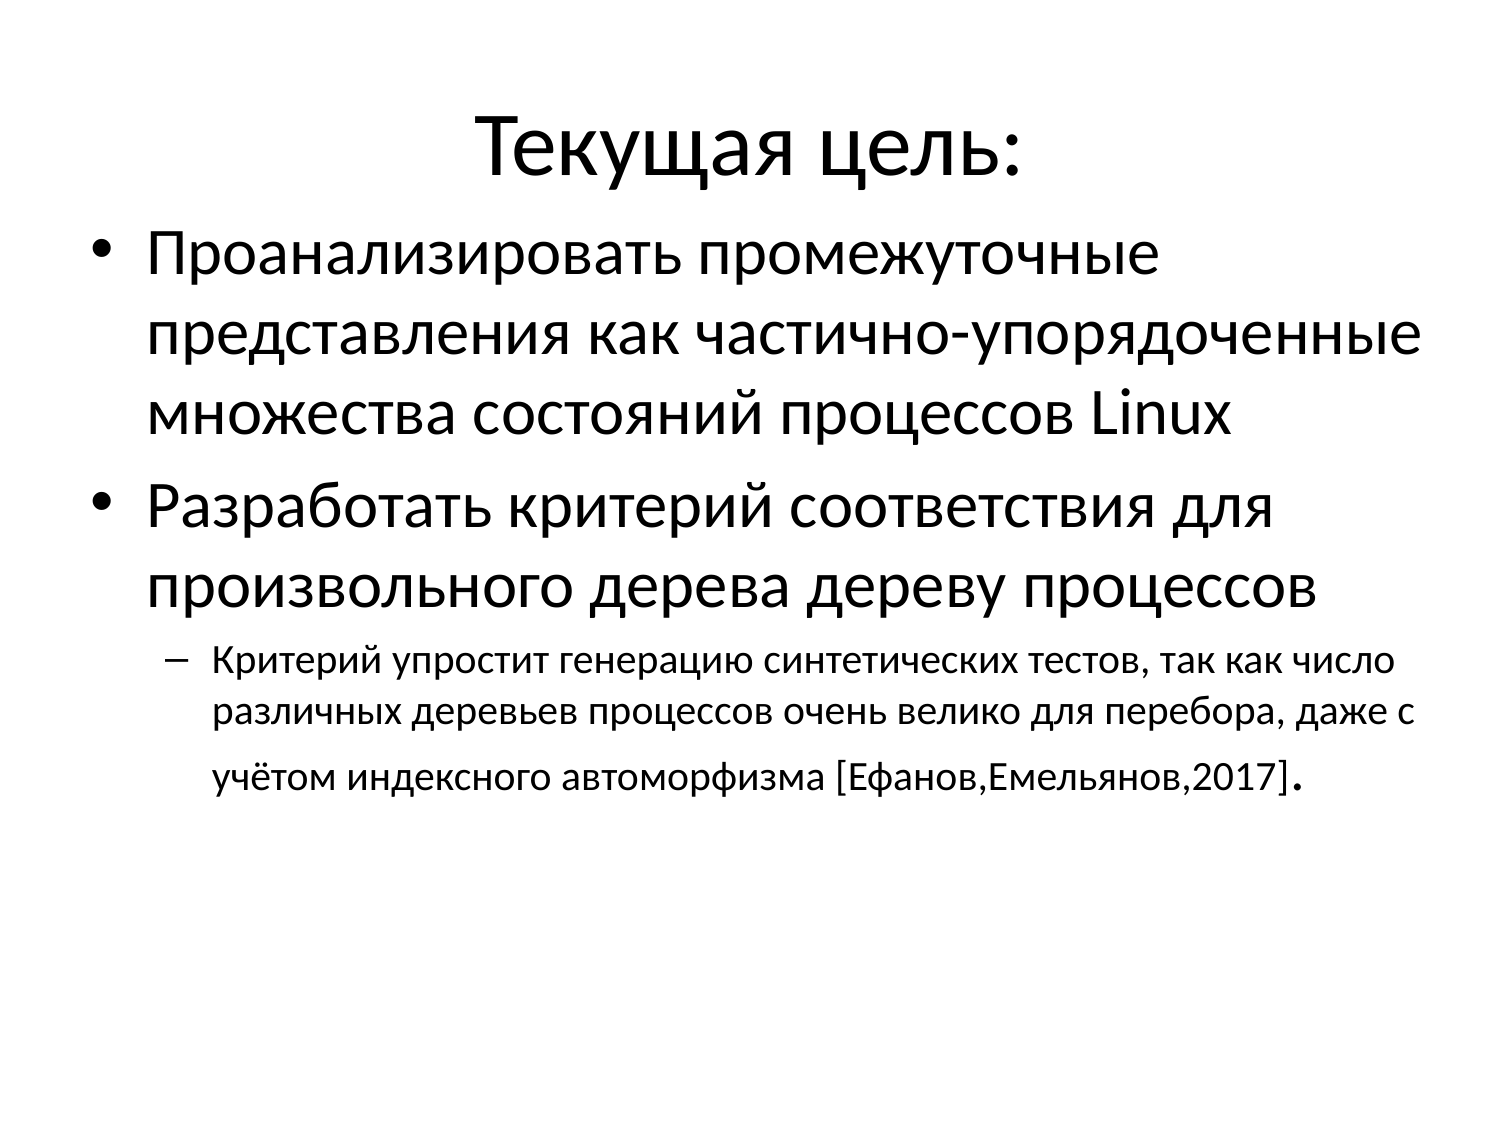

# Текущая цель:
Проанализировать промежуточные представления как частично-упорядоченные множества состояний процессов Linux
Разработать критерий соответствия для произвольного дерева дереву процессов
Критерий упростит генерацию синтетических тестов, так как число различных деревьев процессов очень велико для перебора, даже с учётом индексного автоморфизма [Ефанов,Емельянов,2017].